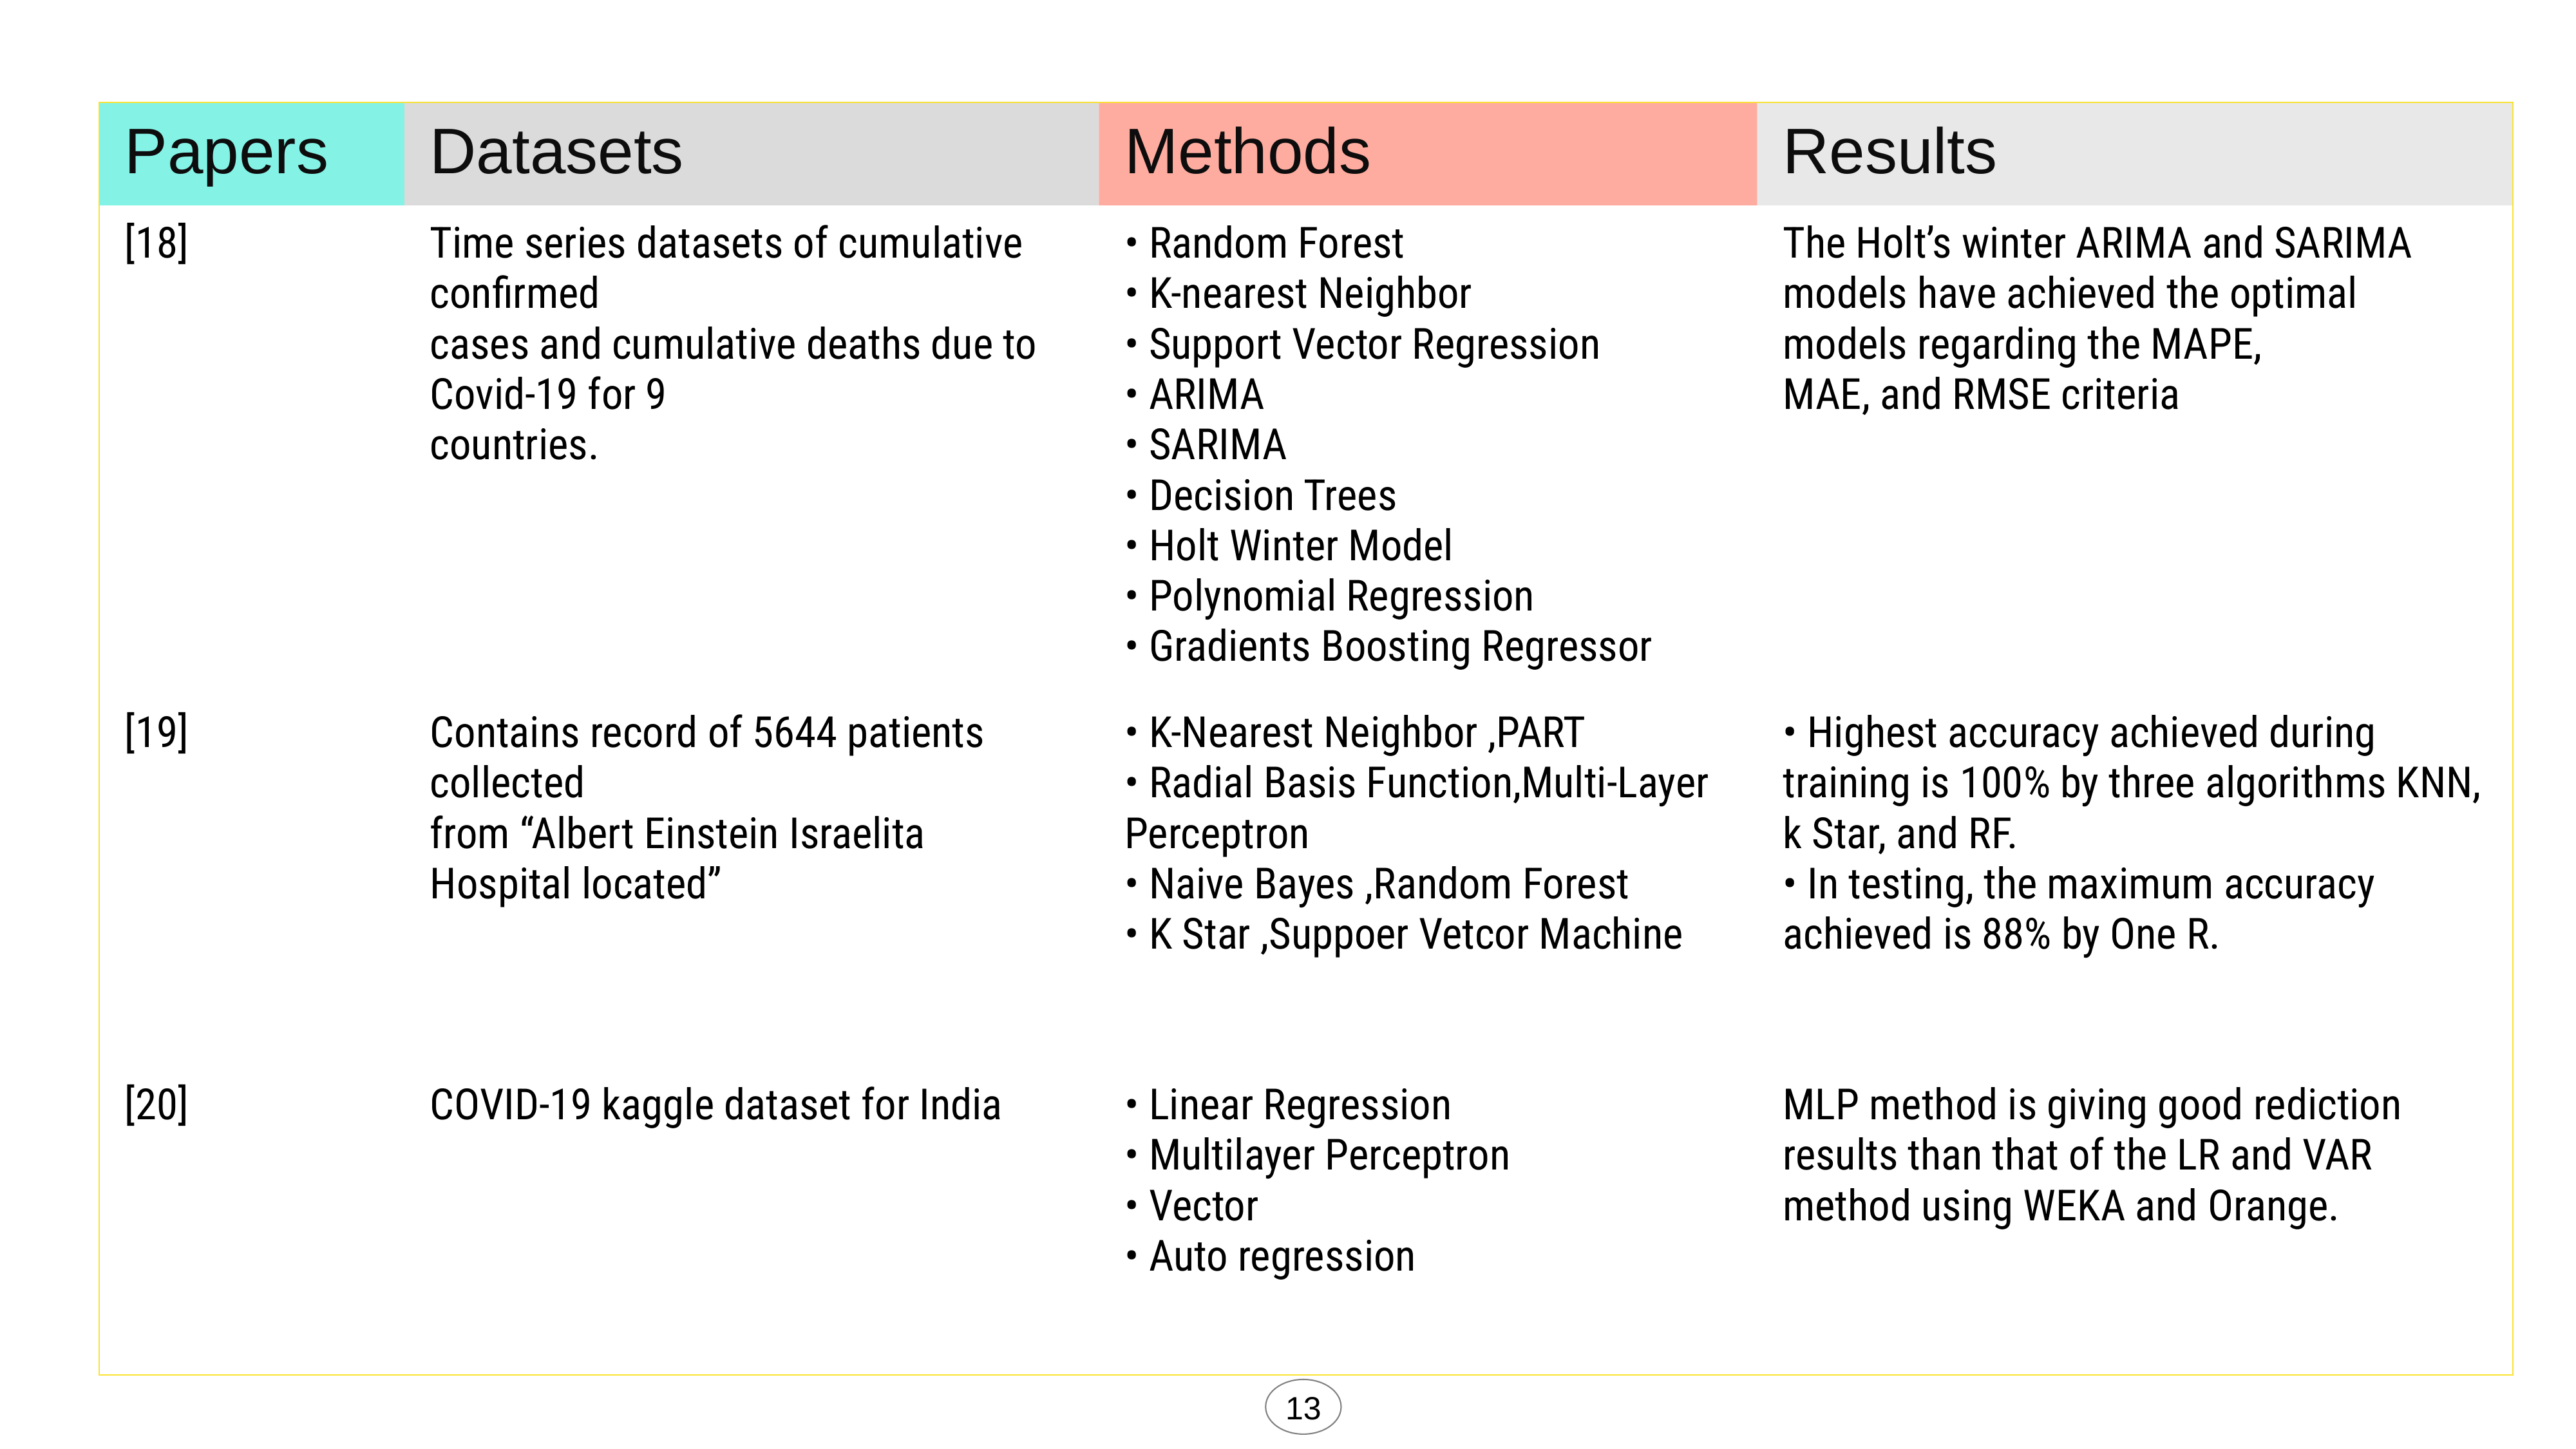

| Papers | Datasets | Methods | Results |
| --- | --- | --- | --- |
| [18] | Time series datasets of cumulative confirmed cases and cumulative deaths due to Covid-19 for 9 countries. | • Random Forest • K-nearest Neighbor • Support Vector Regression • ARIMA • SARIMA • Decision Trees • Holt Winter Model • Polynomial Regression • Gradients Boosting Regressor | The Holt’s winter ARIMA and SARIMA models have achieved the optimal models regarding the MAPE, MAE, and RMSE criteria |
| [19] | Contains record of 5644 patients collected from “Albert Einstein Israelita Hospital located” | • K-Nearest Neighbor ,PART • Radial Basis Function,Multi-Layer Perceptron • Naive Bayes ,Random Forest • K Star ,Suppoer Vetcor Machine | • Highest accuracy achieved during training is 100% by three algorithms KNN, k Star, and RF. • In testing, the maximum accuracy achieved is 88% by One R. |
| [20] | COVID-19 kaggle dataset for India | • Linear Regression • Multilayer Perceptron • Vector • Auto regression | MLP method is giving good rediction results than that of the LR and VAR method using WEKA and Orange. |
13